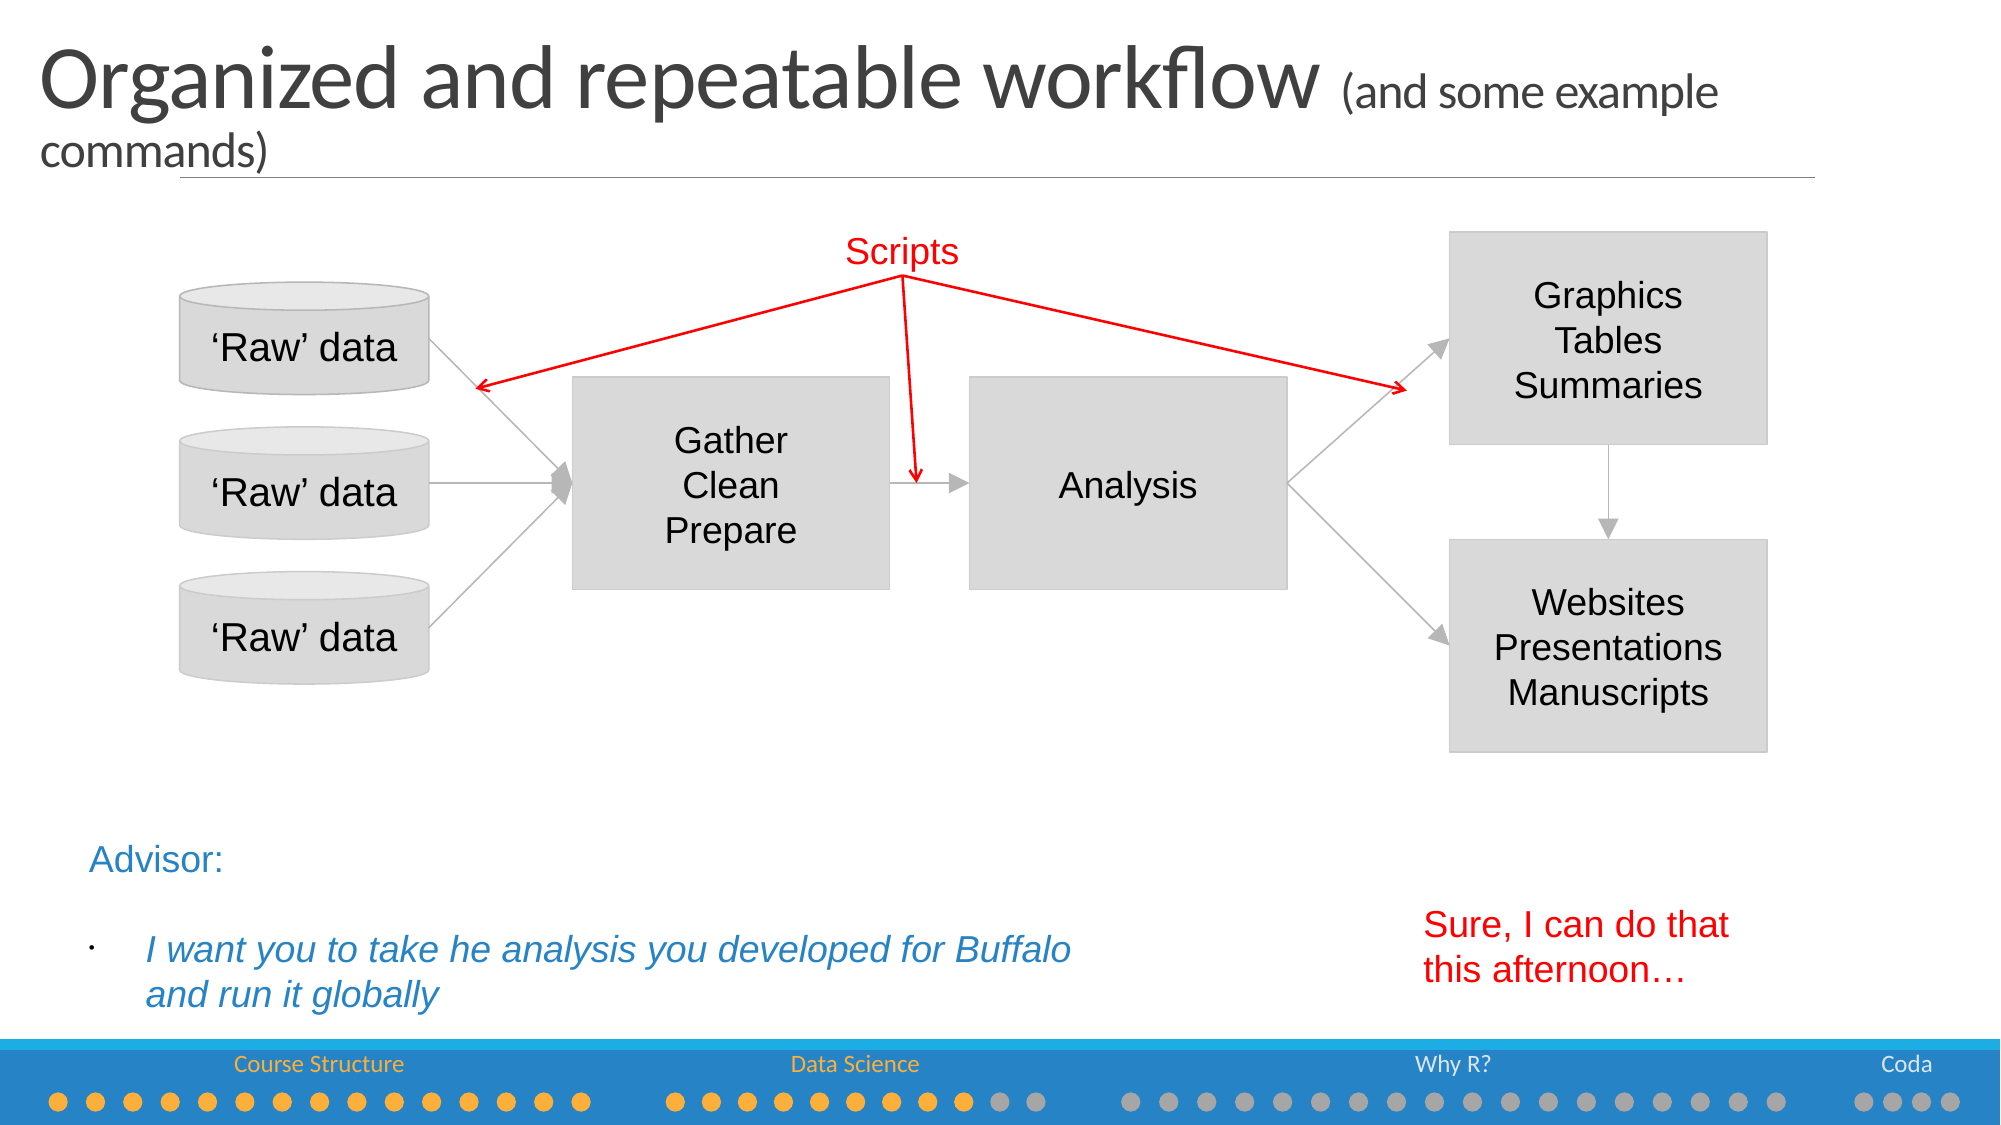

# Organized and repeatable workflow (and some example commands)
Graphics
Tables
Summaries
Scripts
‘Raw’ data
Gather
Clean
Prepare
Analysis
‘Raw’ data
Websites
Presentations
Manuscripts
‘Raw’ data
Advisor:

I want you to take he analysis you developed for Buffalo and run it globally
Sure, I can do that
this afternoon…
Course Structure
Data Science
Why R?
Coda

Adapted from Gandrud (2014) Reproducible Research with R and RStudio.